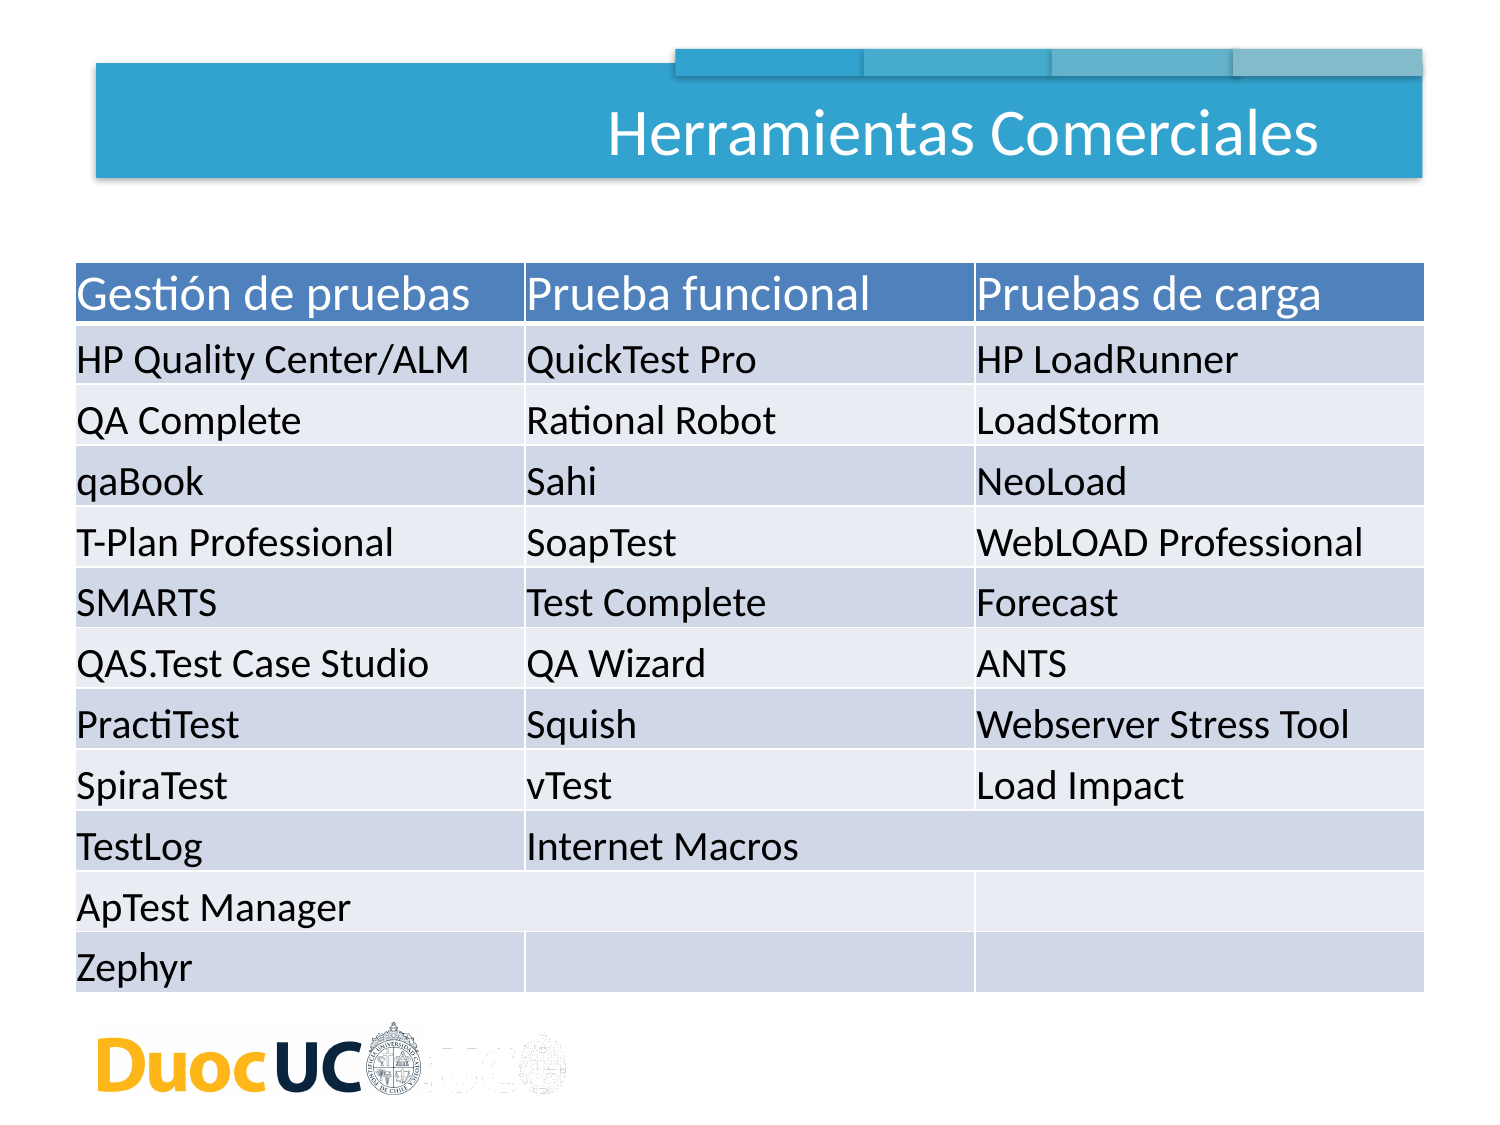

Herramientas Comerciales
| Gestión de pruebas | Prueba funcional | Pruebas de carga |
| --- | --- | --- |
| HP Quality Center/ALM | QuickTest Pro | HP LoadRunner |
| QA Complete | Rational Robot | LoadStorm |
| qaBook | Sahi | NeoLoad |
| T-Plan Professional | SoapTest | WebLOAD Professional |
| SMARTS | Test Complete | Forecast |
| QAS.Test Case Studio | QA Wizard | ANTS |
| PractiTest | Squish | Webserver Stress Tool |
| SpiraTest | vTest | Load Impact |
| TestLog | Internet Macros |  |
| ApTest Manager |  |  |
| Zephyr |  |  |